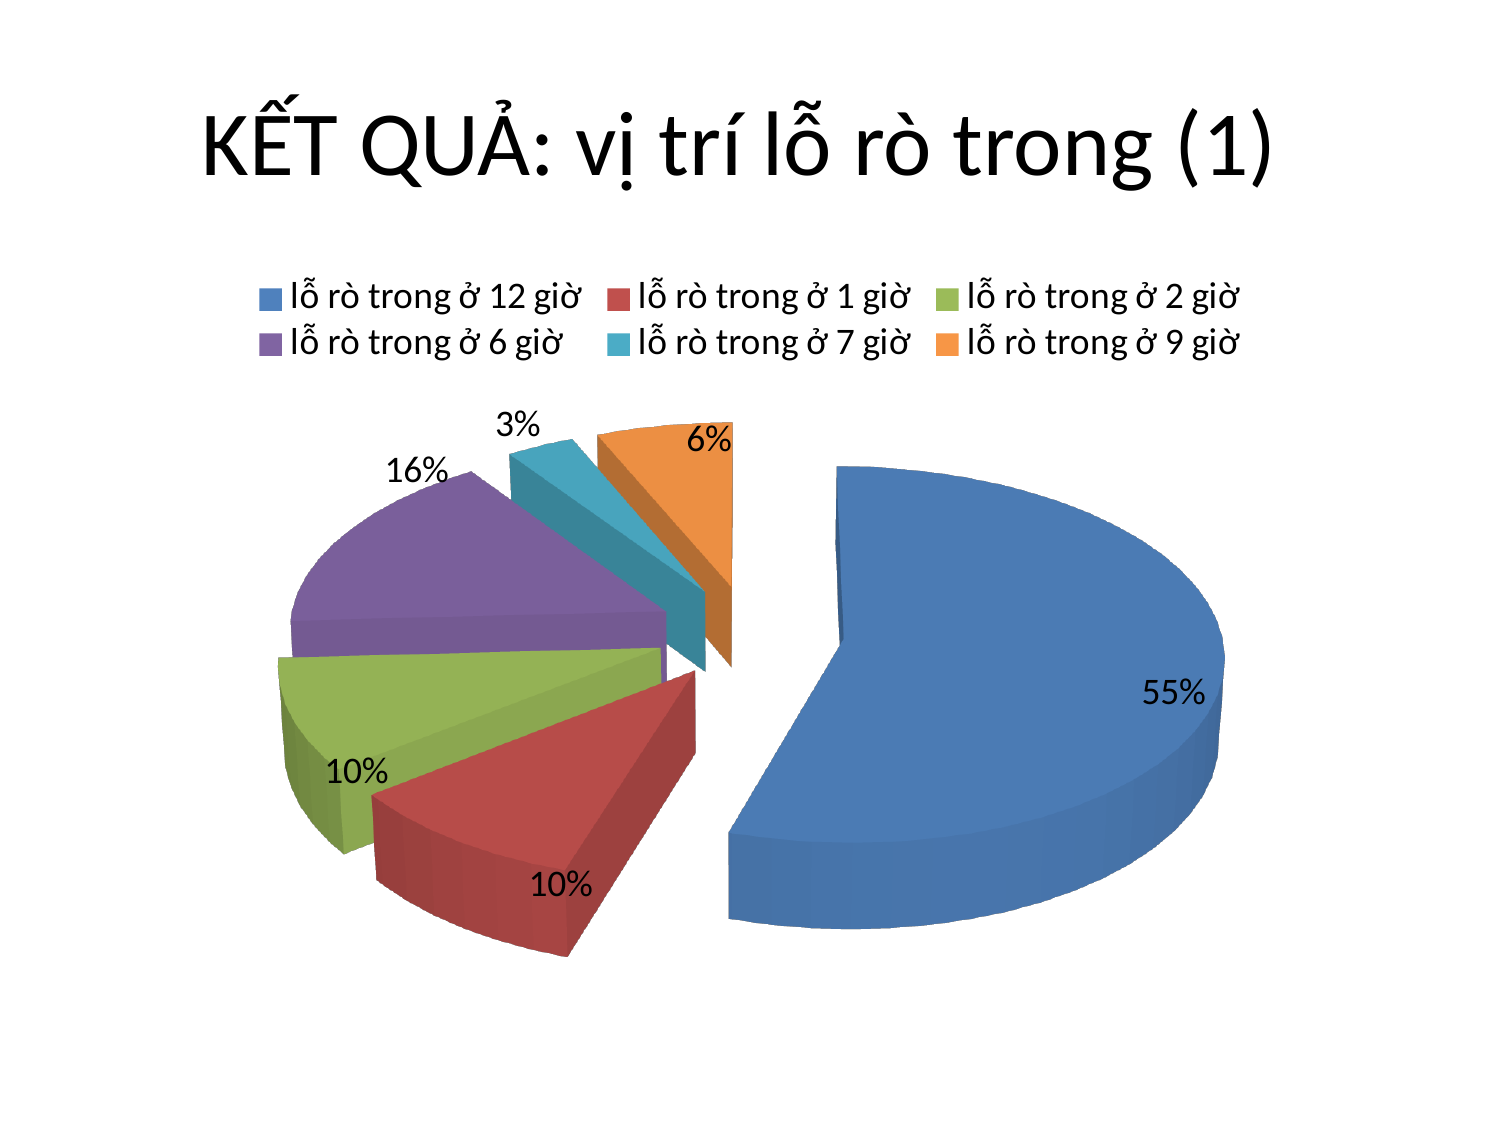

# KẾT QUẢ: vị trí lỗ rò trong (1)

[unsupported chart]